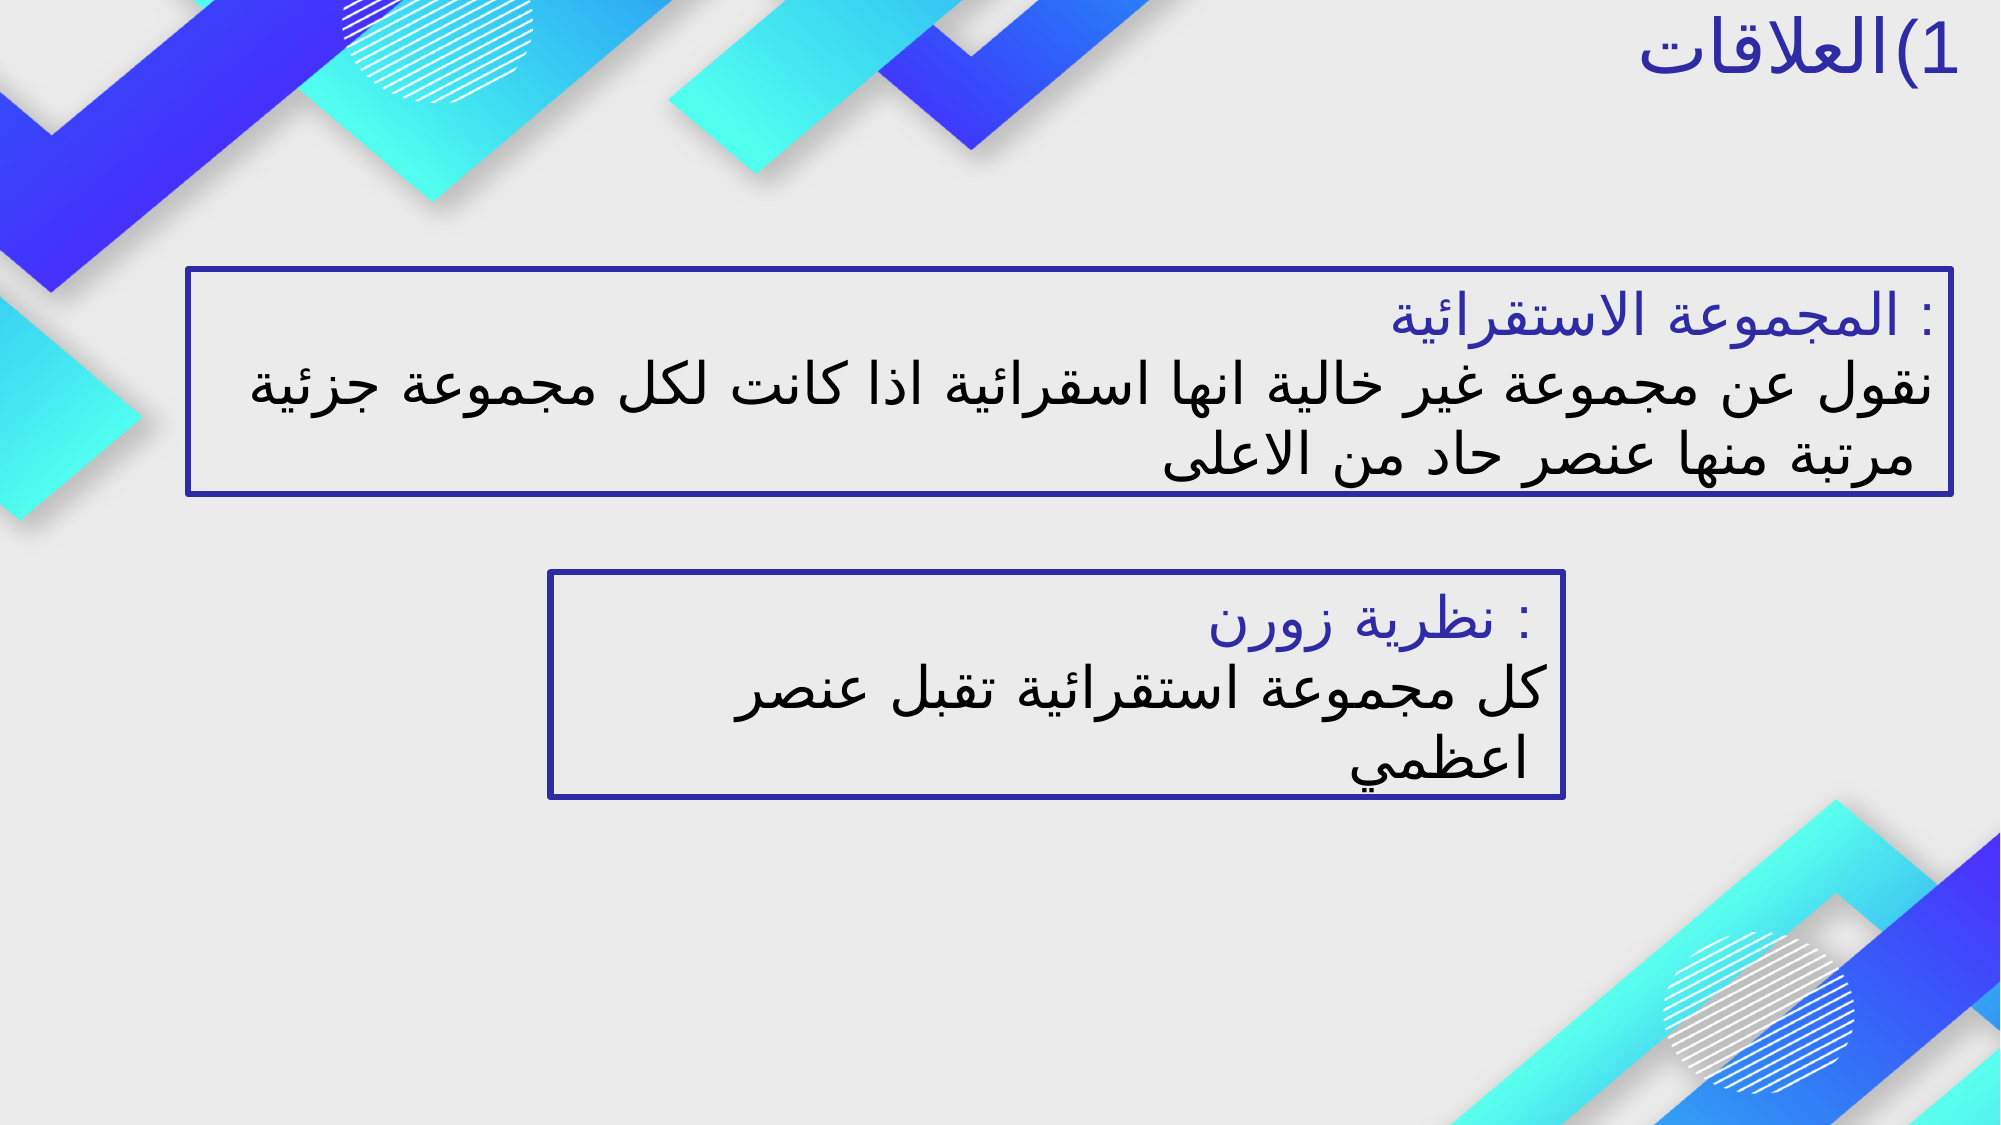

العلاقات
المجموعة الاستقرائية :
نقول عن مجموعة غير خالية انها اسقرائية اذا كانت لكل مجموعة جزئية مرتبة منها عنصر حاد من الاعلى
نظرية زورن :
كل مجموعة استقرائية تقبل عنصر اعظمي